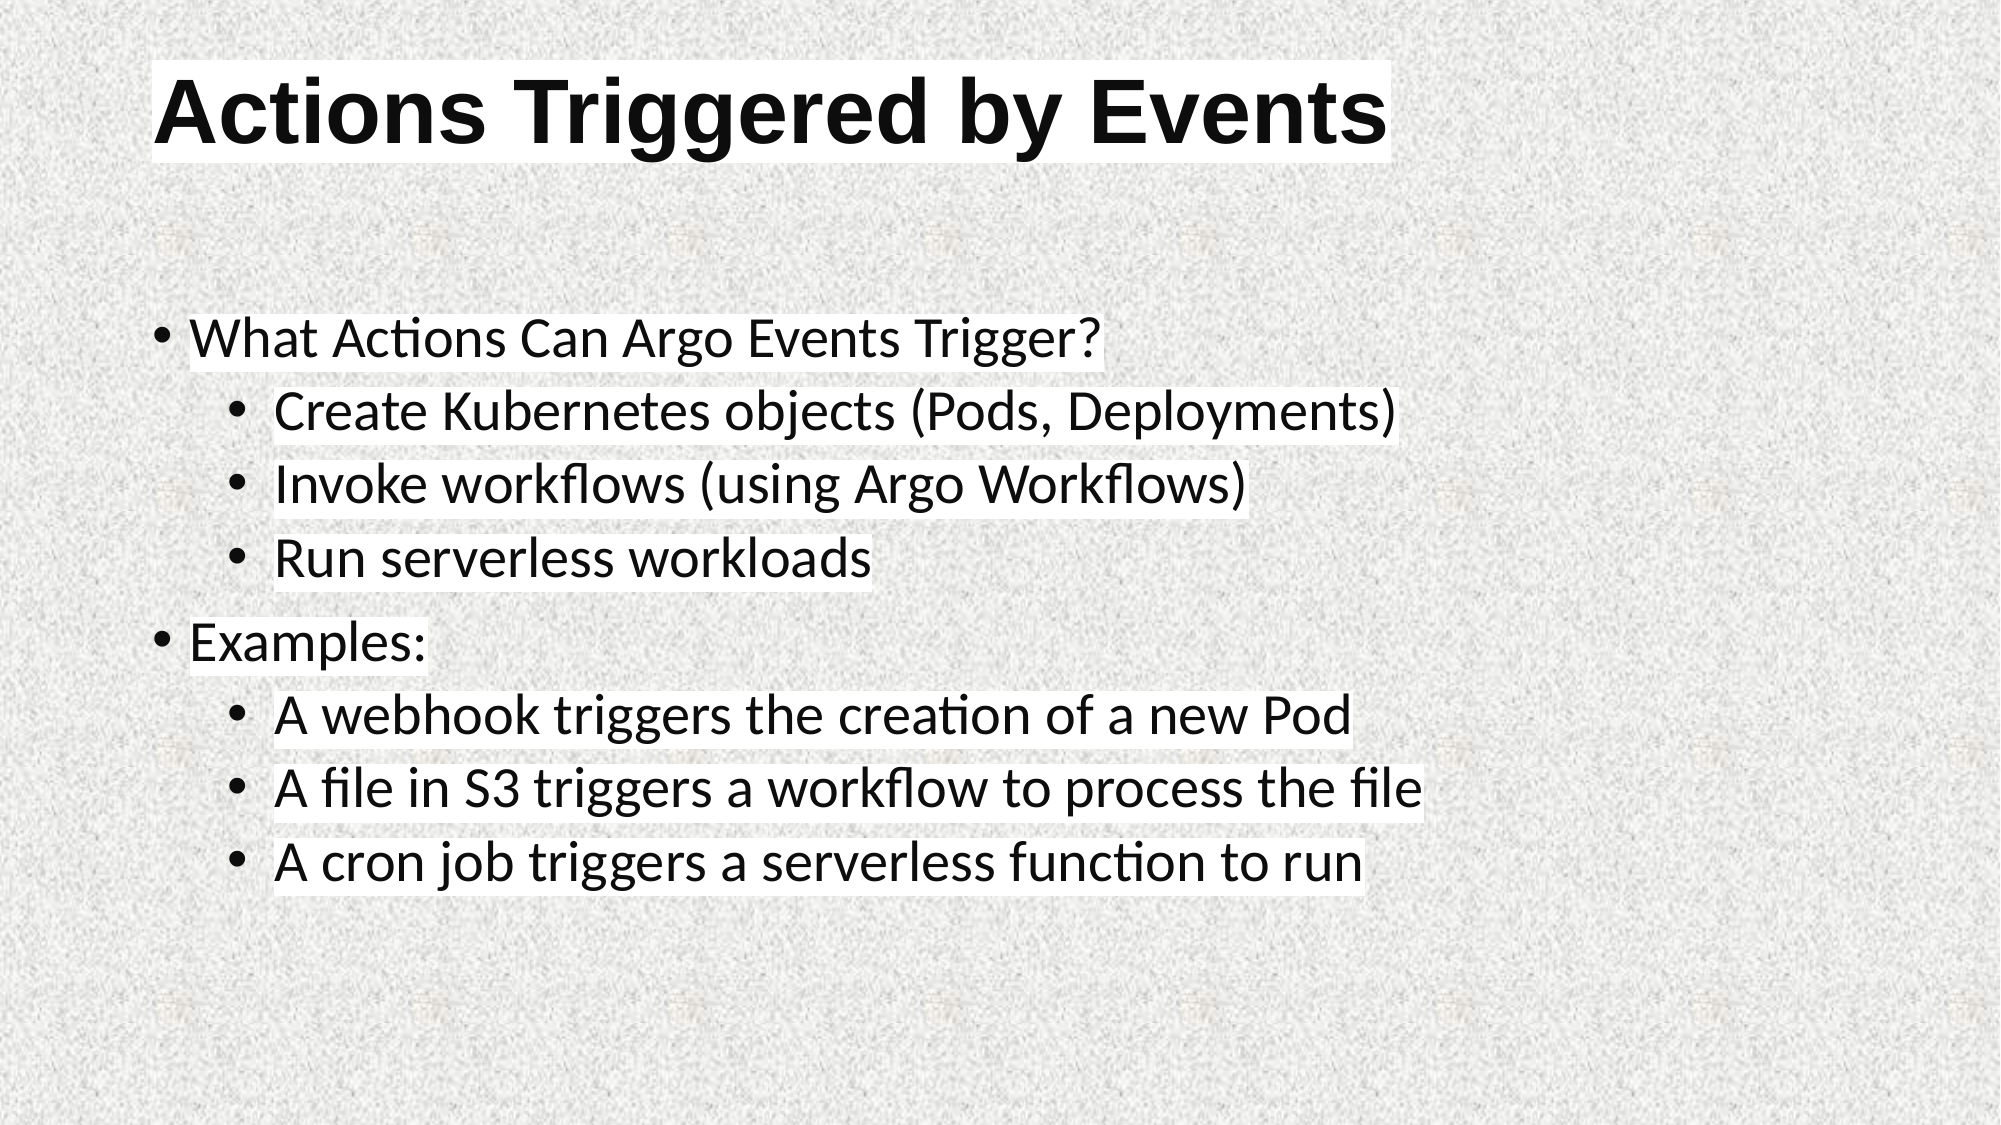

# Actions Triggered by Events
What Actions Can Argo Events Trigger?
Create Kubernetes objects (Pods, Deployments)
Invoke workflows (using Argo Workflows)
Run serverless workloads
Examples:
A webhook triggers the creation of a new Pod
A file in S3 triggers a workflow to process the file
A cron job triggers a serverless function to run